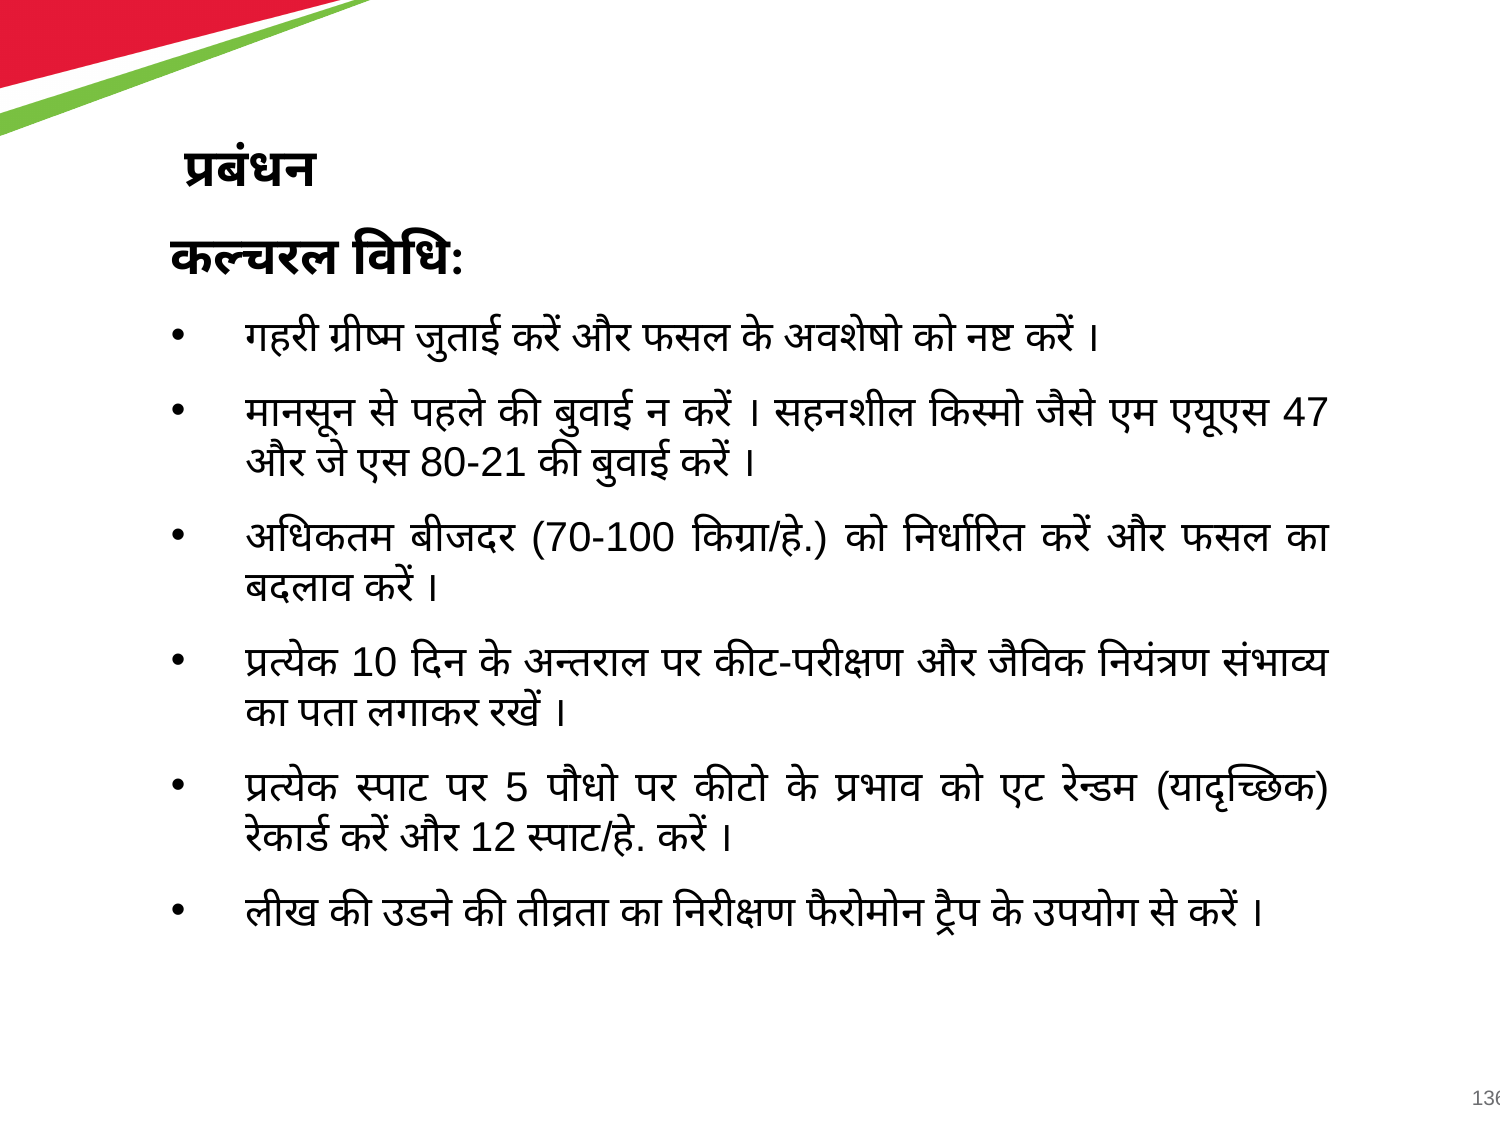

प्रबंधन
कल्चरल विधि:
गहरी ग्रीष्म जुताई करें और फसल के अवशेषो को नष्ट करें ।
मानसून से पहले की बुवाई न करें । सहनशील किस्मो जैसे एम एयूएस 47 और जे एस 80-21 की बुवाई करें ।
अधिकतम बीजदर (70-100 किग्रा/हे.) को निर्धारित करें और फसल का बदलाव करें ।
प्रत्येक 10 दिन के अन्तराल पर कीट-परीक्षण और जैविक नियंत्रण संभाव्य का पता लगाकर रखें ।
प्रत्येक स्पाट पर 5 पौधो पर कीटो के प्रभाव को एट रेन्डम (यादृच्छिक) रेकार्ड करें और 12 स्पाट/हे. करें ।
लीख की उडने की तीव्रता का निरीक्षण फैरोमोन ट्रैप के उपयोग से करें ।